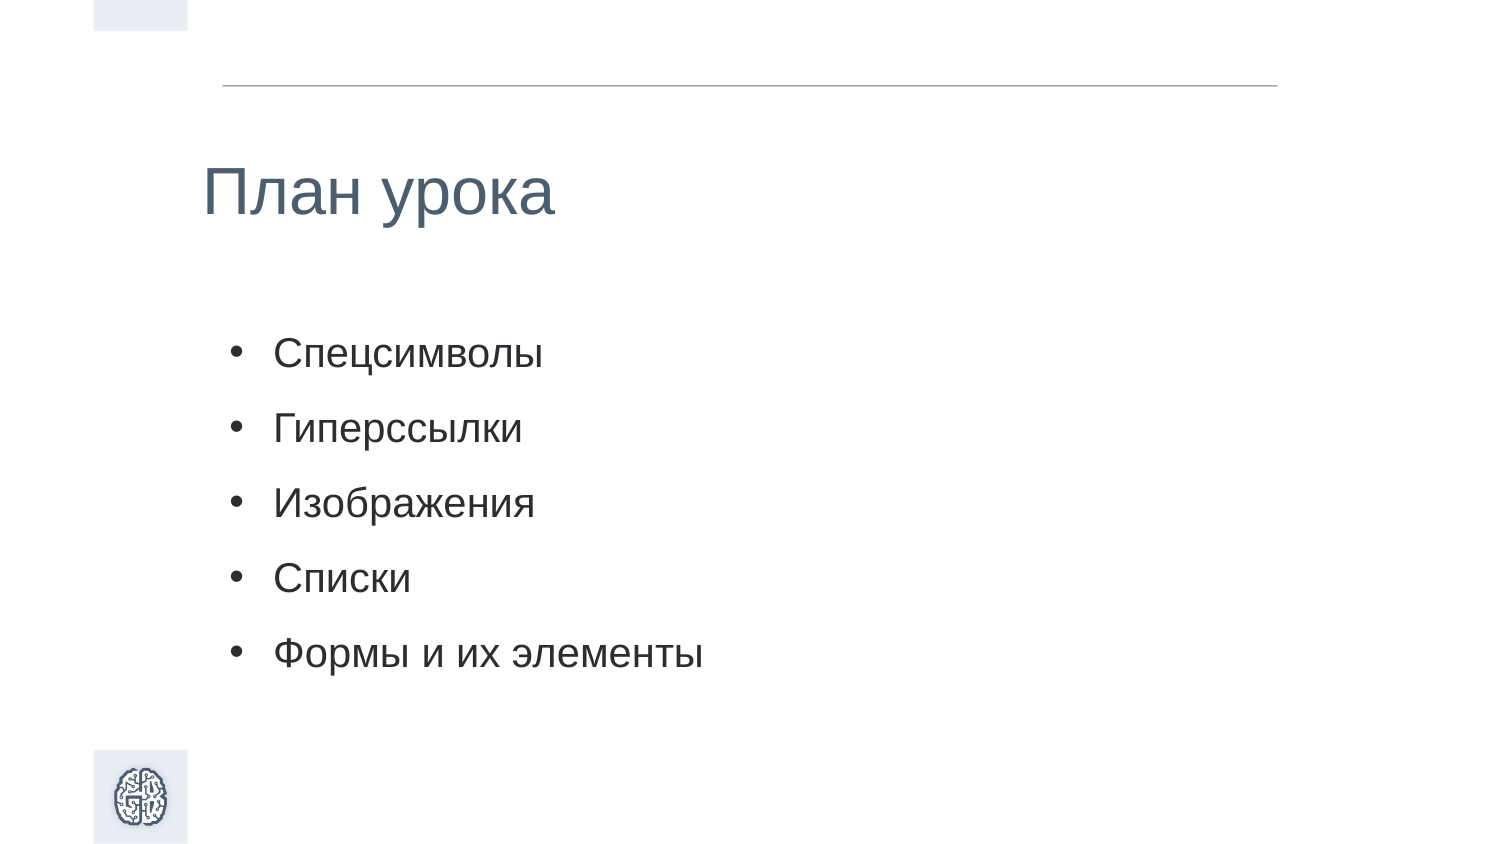

План урока
Спецсимволы
Гиперссылки
Изображения
Списки
Формы и их элементы